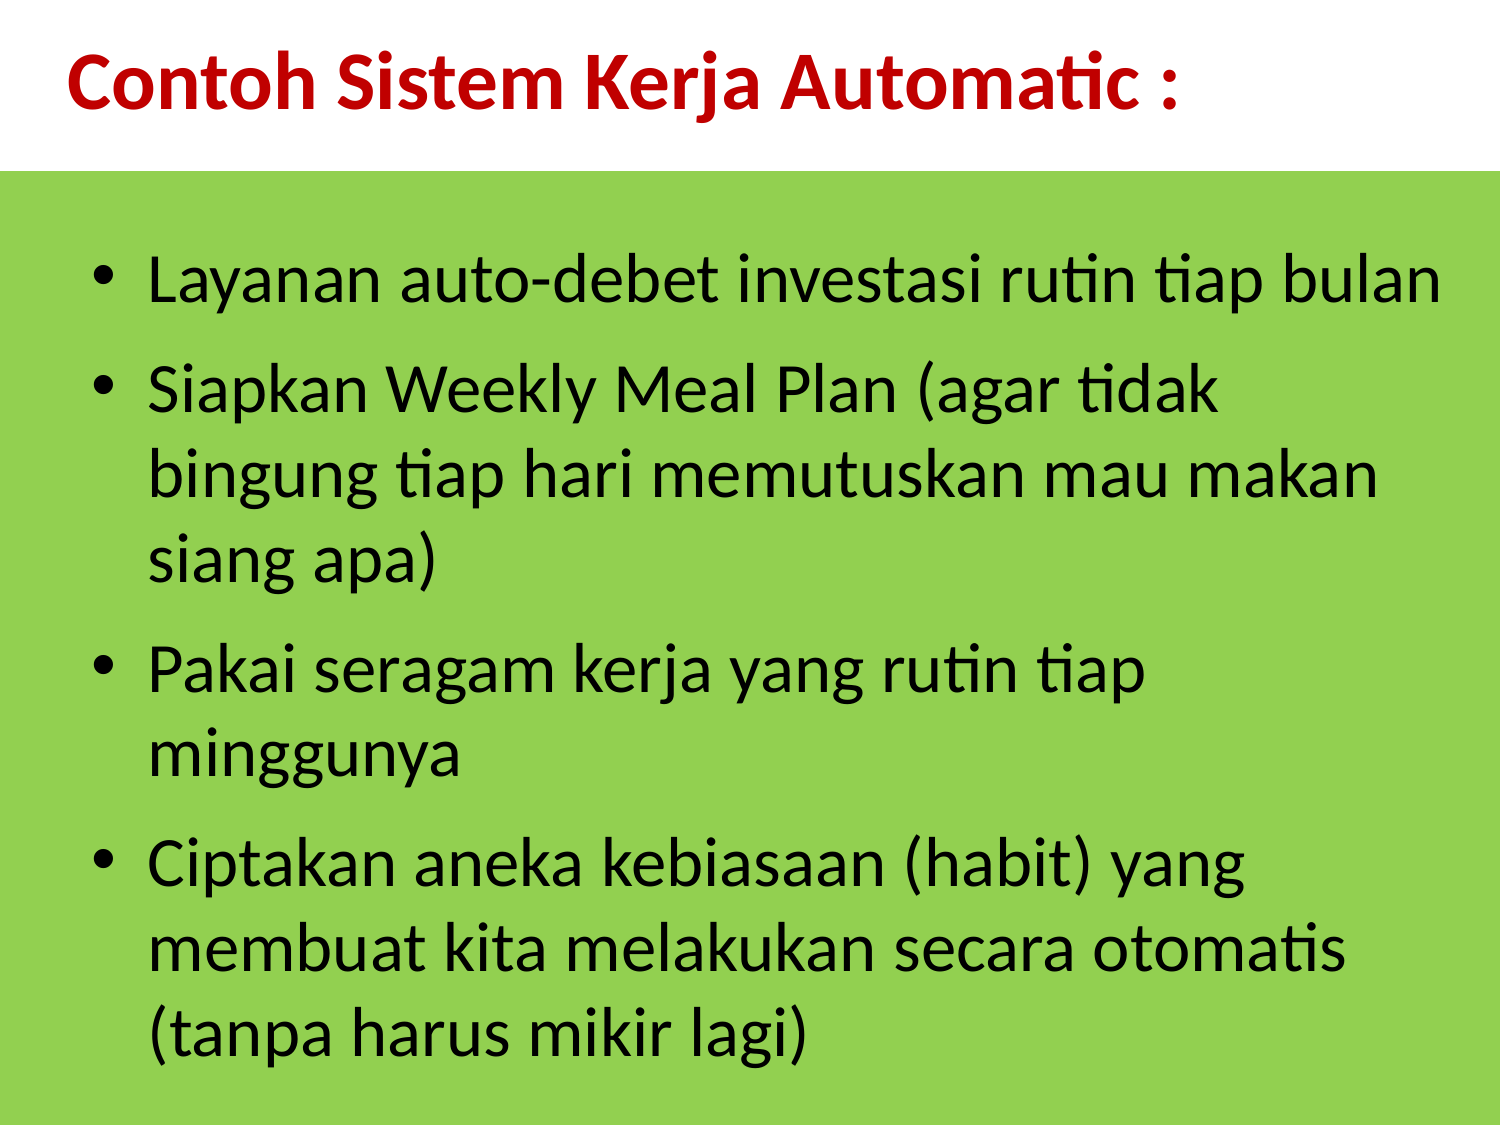

Contoh Sistem Kerja Automatic :

Layanan auto-debet investasi rutin tiap bulan
Siapkan Weekly Meal Plan (agar tidak bingung tiap hari memutuskan mau makan siang apa)
Pakai seragam kerja yang rutin tiap minggunya
Ciptakan aneka kebiasaan (habit) yang membuat kita melakukan secara otomatis (tanpa harus mikir lagi)